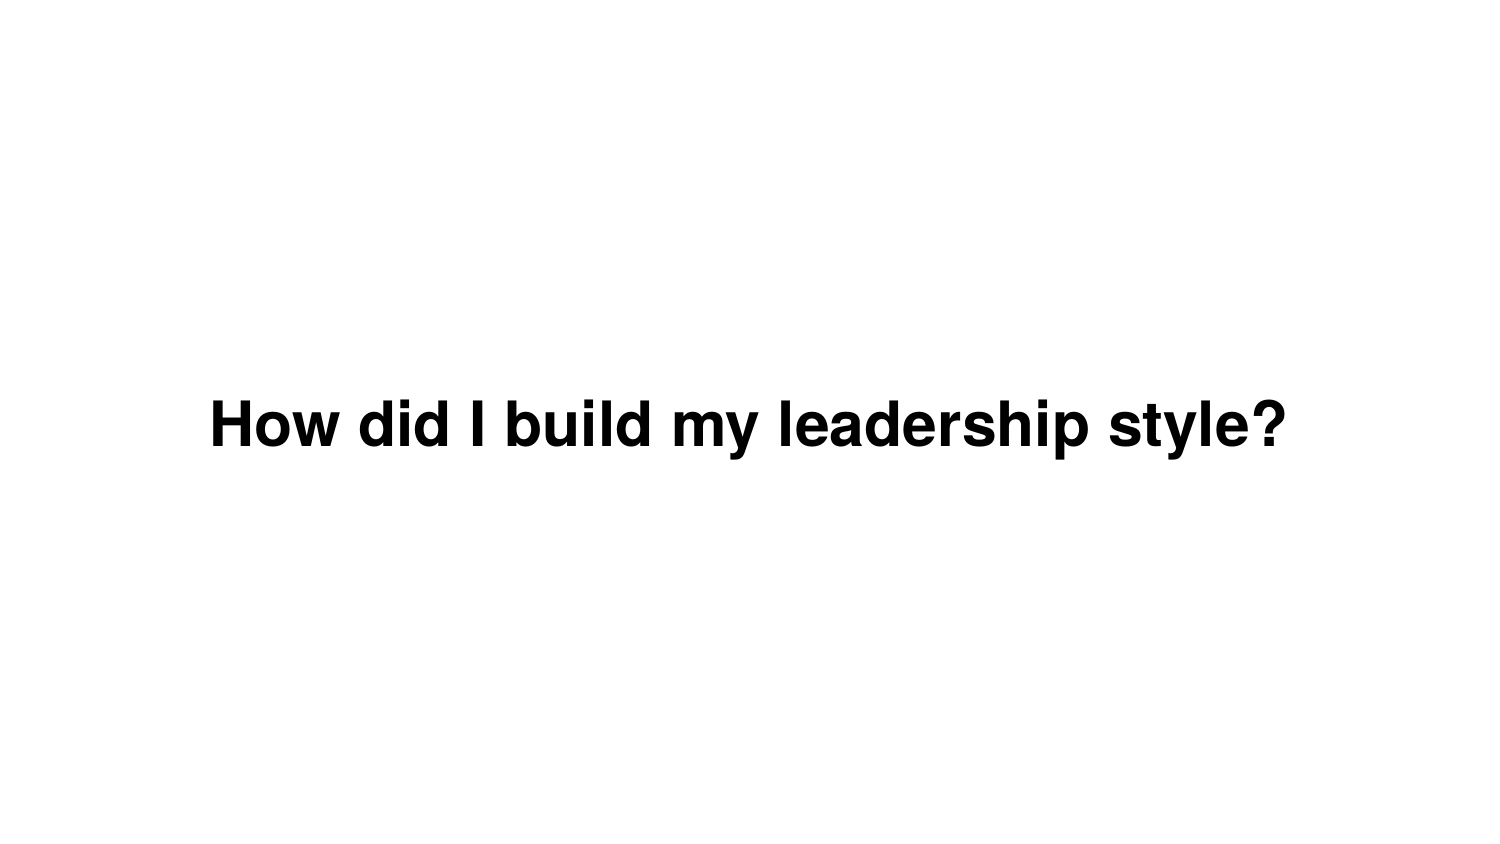

How did I build my leadership style?